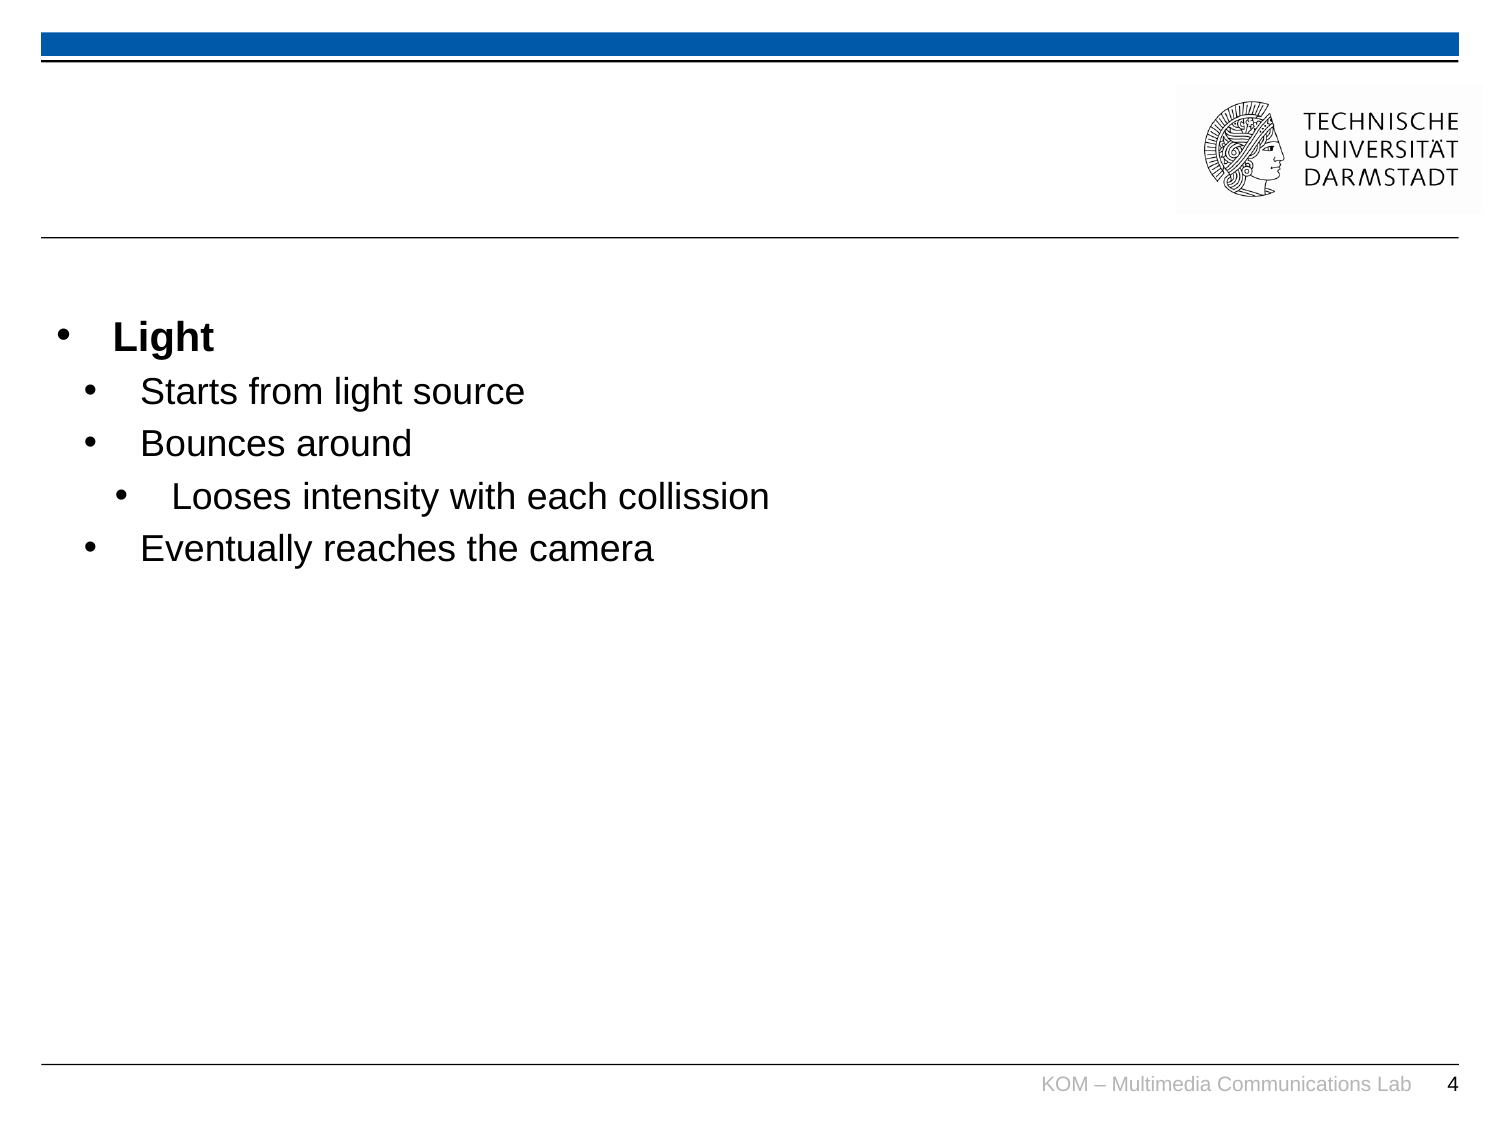

#

Light
Starts from light source
Bounces around
Looses intensity with each collission
Eventually reaches the camera